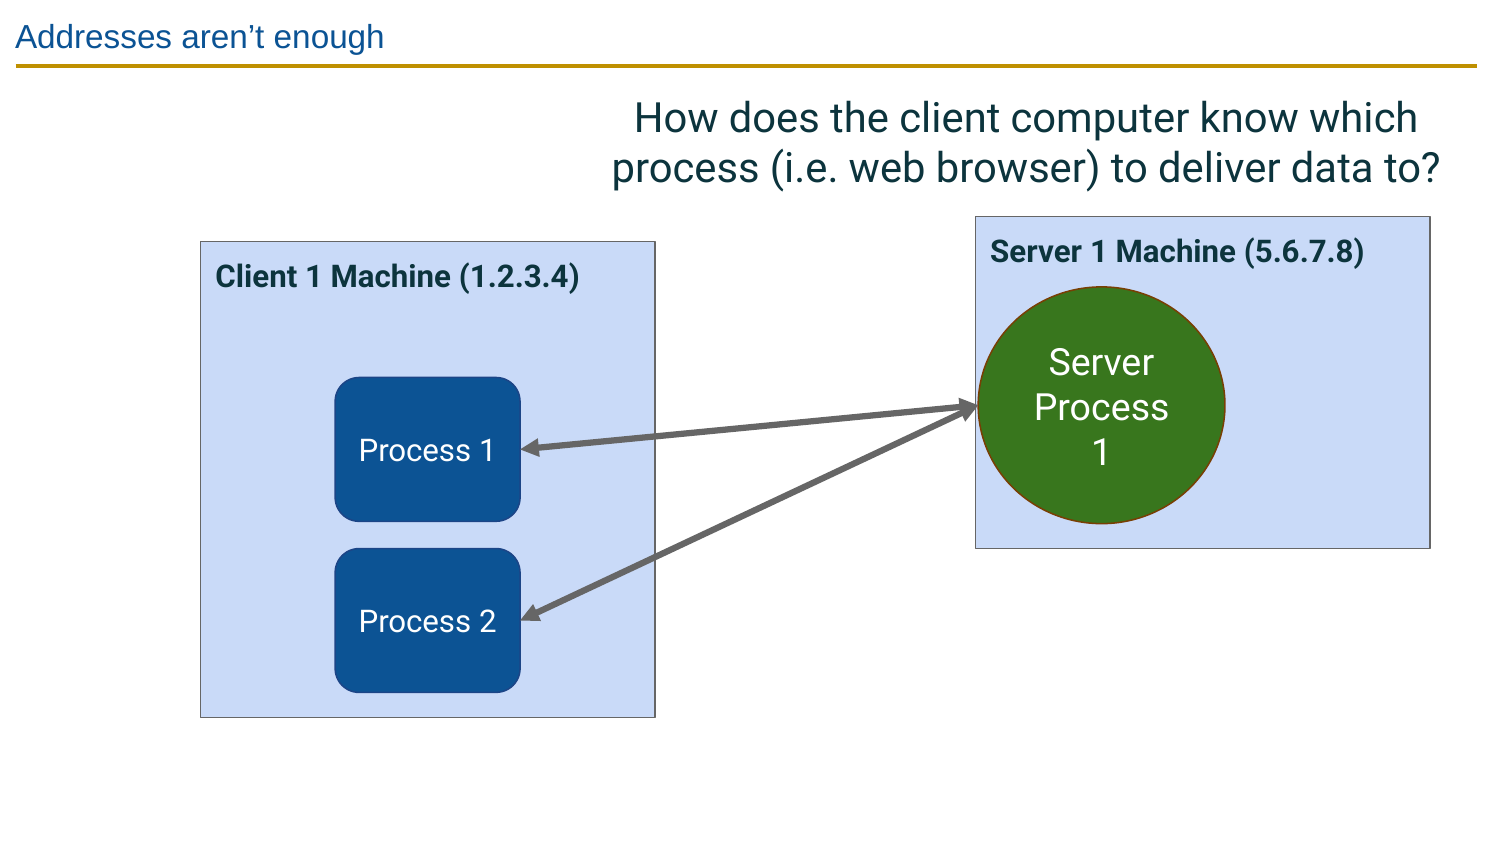

# Addresses aren’t enough
How does the client computer know which process (i.e. web browser) to deliver data to?
Server 1 Machine (5.6.7.8)
Client 1 Machine (1.2.3.4)
Server Process 1
Process 1
Process 2